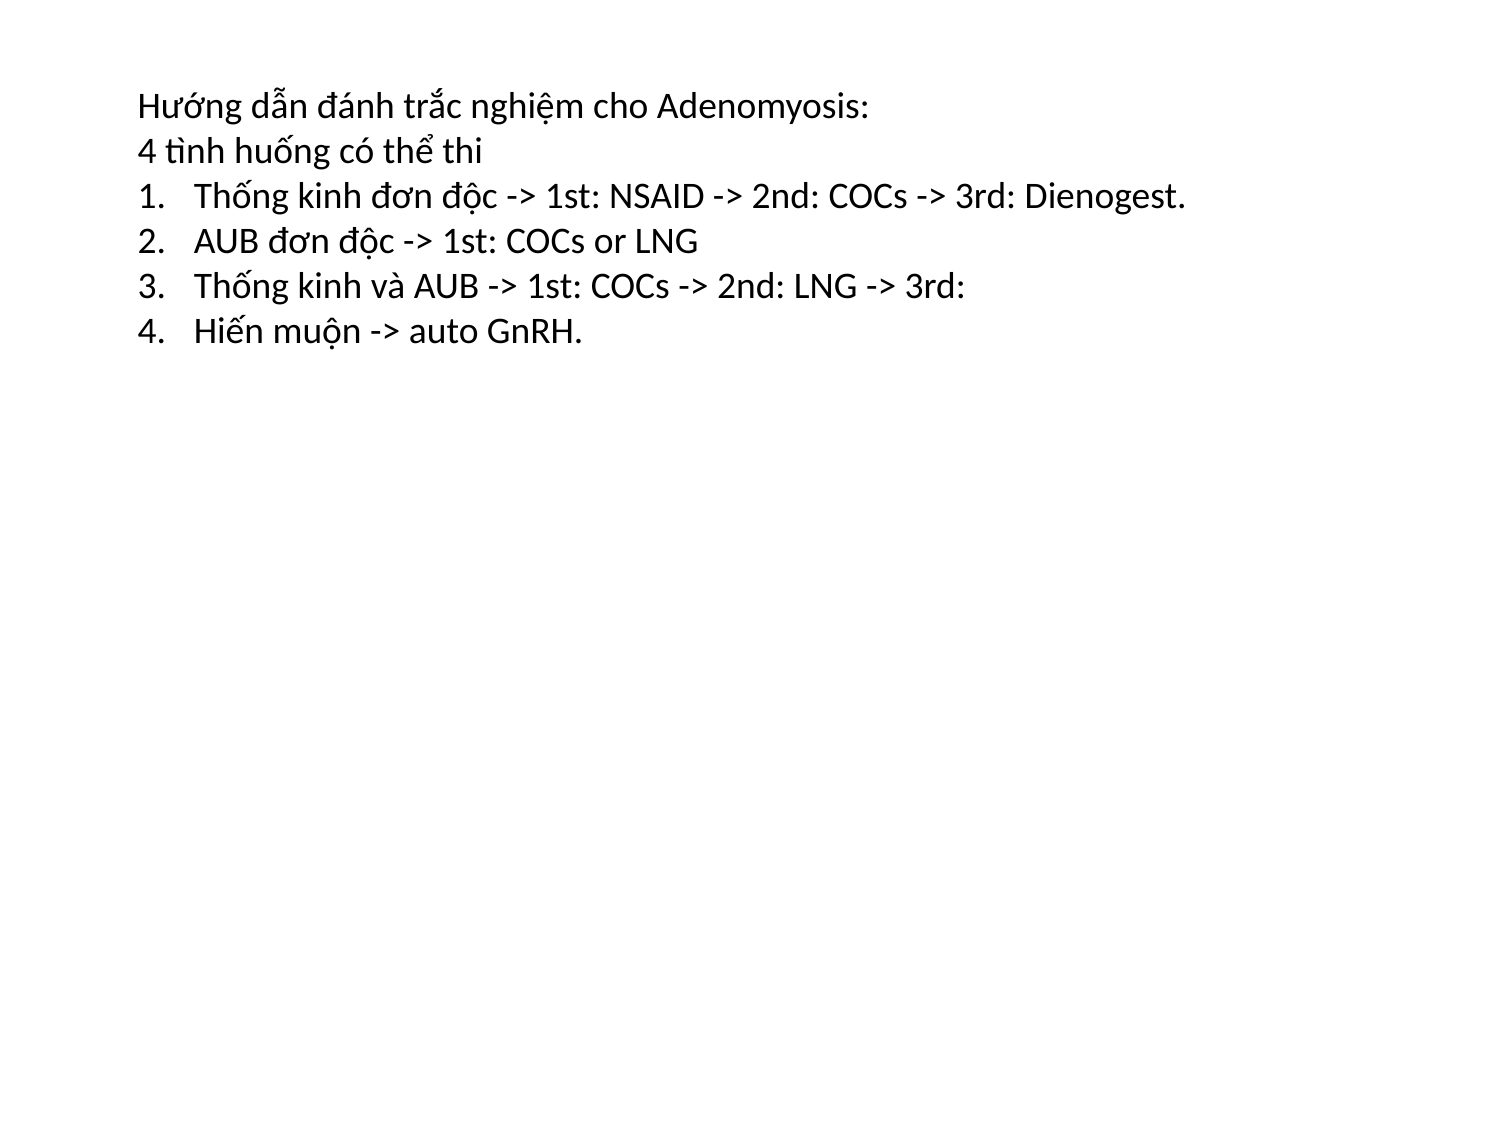

Hướng dẫn đánh trắc nghiệm cho Adenomyosis:
4 tình huống có thể thi
Thống kinh đơn độc -> 1st: NSAID -> 2nd: COCs -> 3rd: Dienogest.
AUB đơn độc -> 1st: COCs or LNG
Thống kinh và AUB -> 1st: COCs -> 2nd: LNG -> 3rd:
Hiến muộn -> auto GnRH.